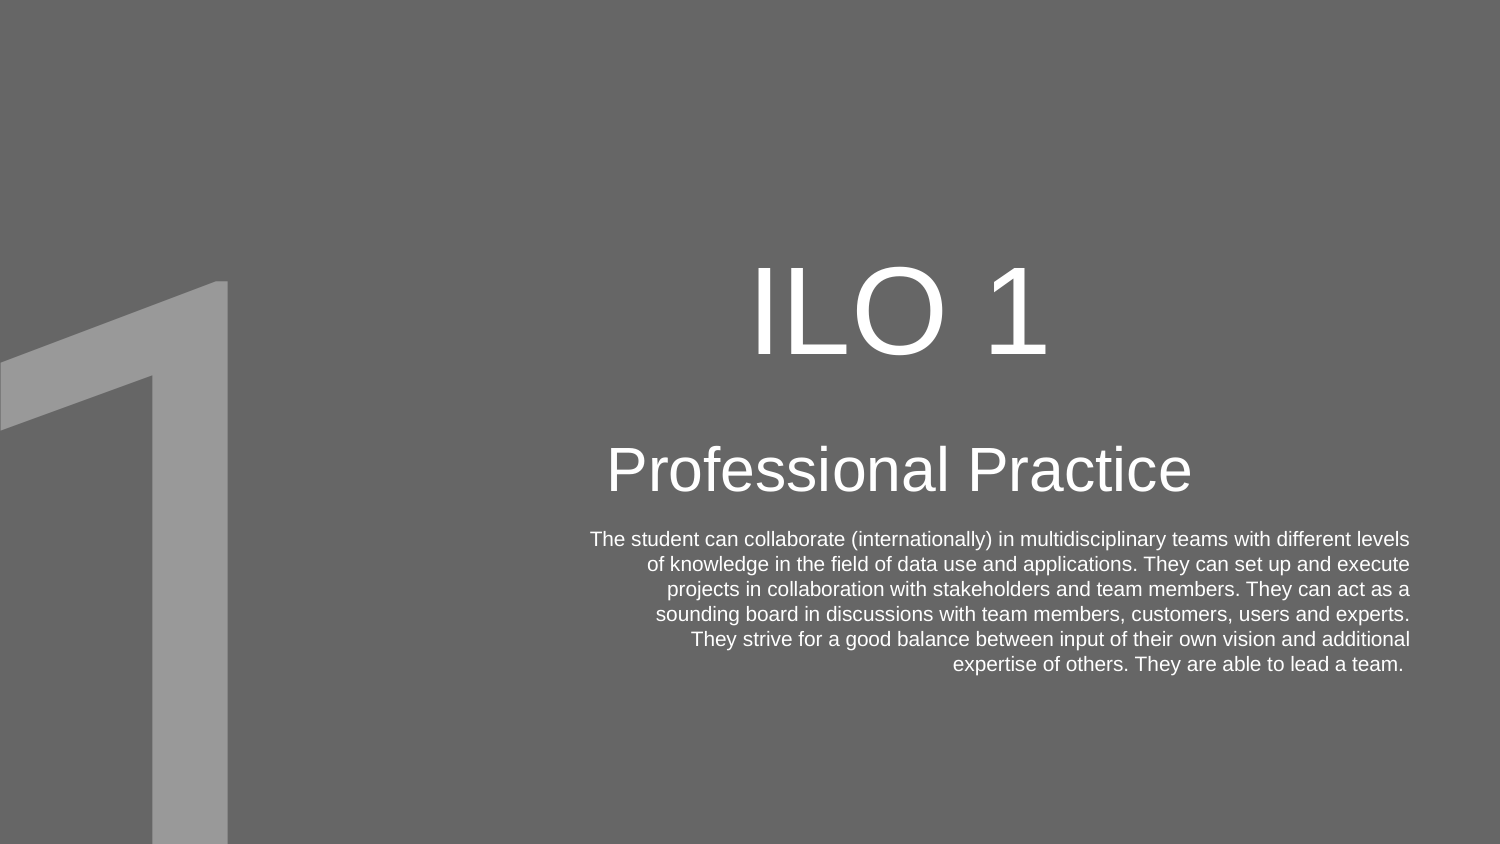

1
# ILO 1
Professional Practice
The student can collaborate (internationally) in multidisciplinary teams with different levels of knowledge in the field of data use and applications. They can set up and execute projects in collaboration with stakeholders and team members. They can act as a sounding board in discussions with team members, customers, users and experts. They strive for a good balance between input of their own vision and additional expertise of others. They are able to lead a team.